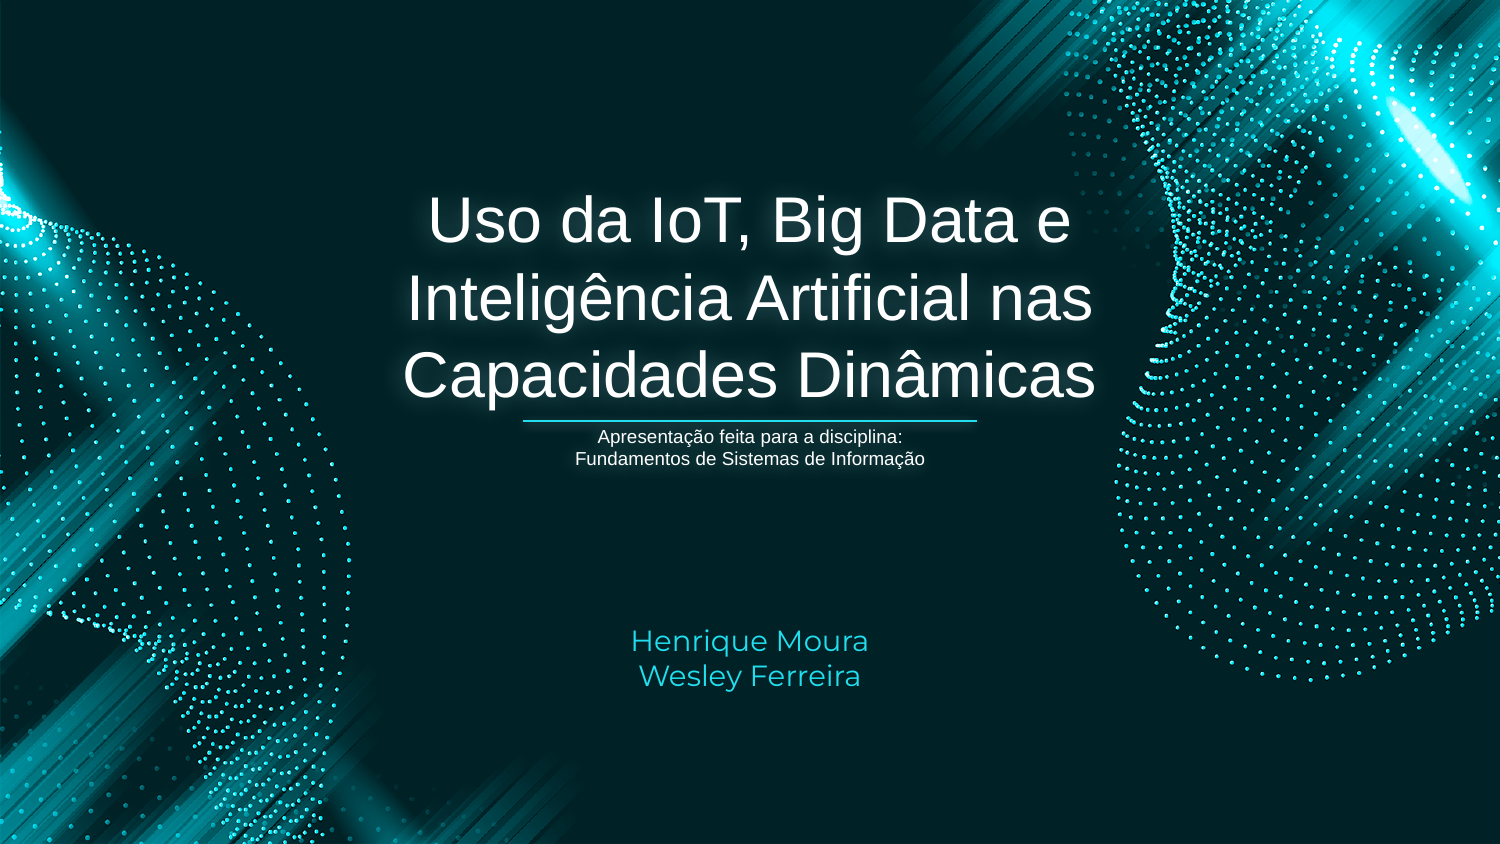

# Uso da IoT, Big Data e Inteligência Artificial nas Capacidades Dinâmicas
Apresentação feita para a disciplina:
Fundamentos de Sistemas de Informação

Henrique Moura
Wesley Ferreira